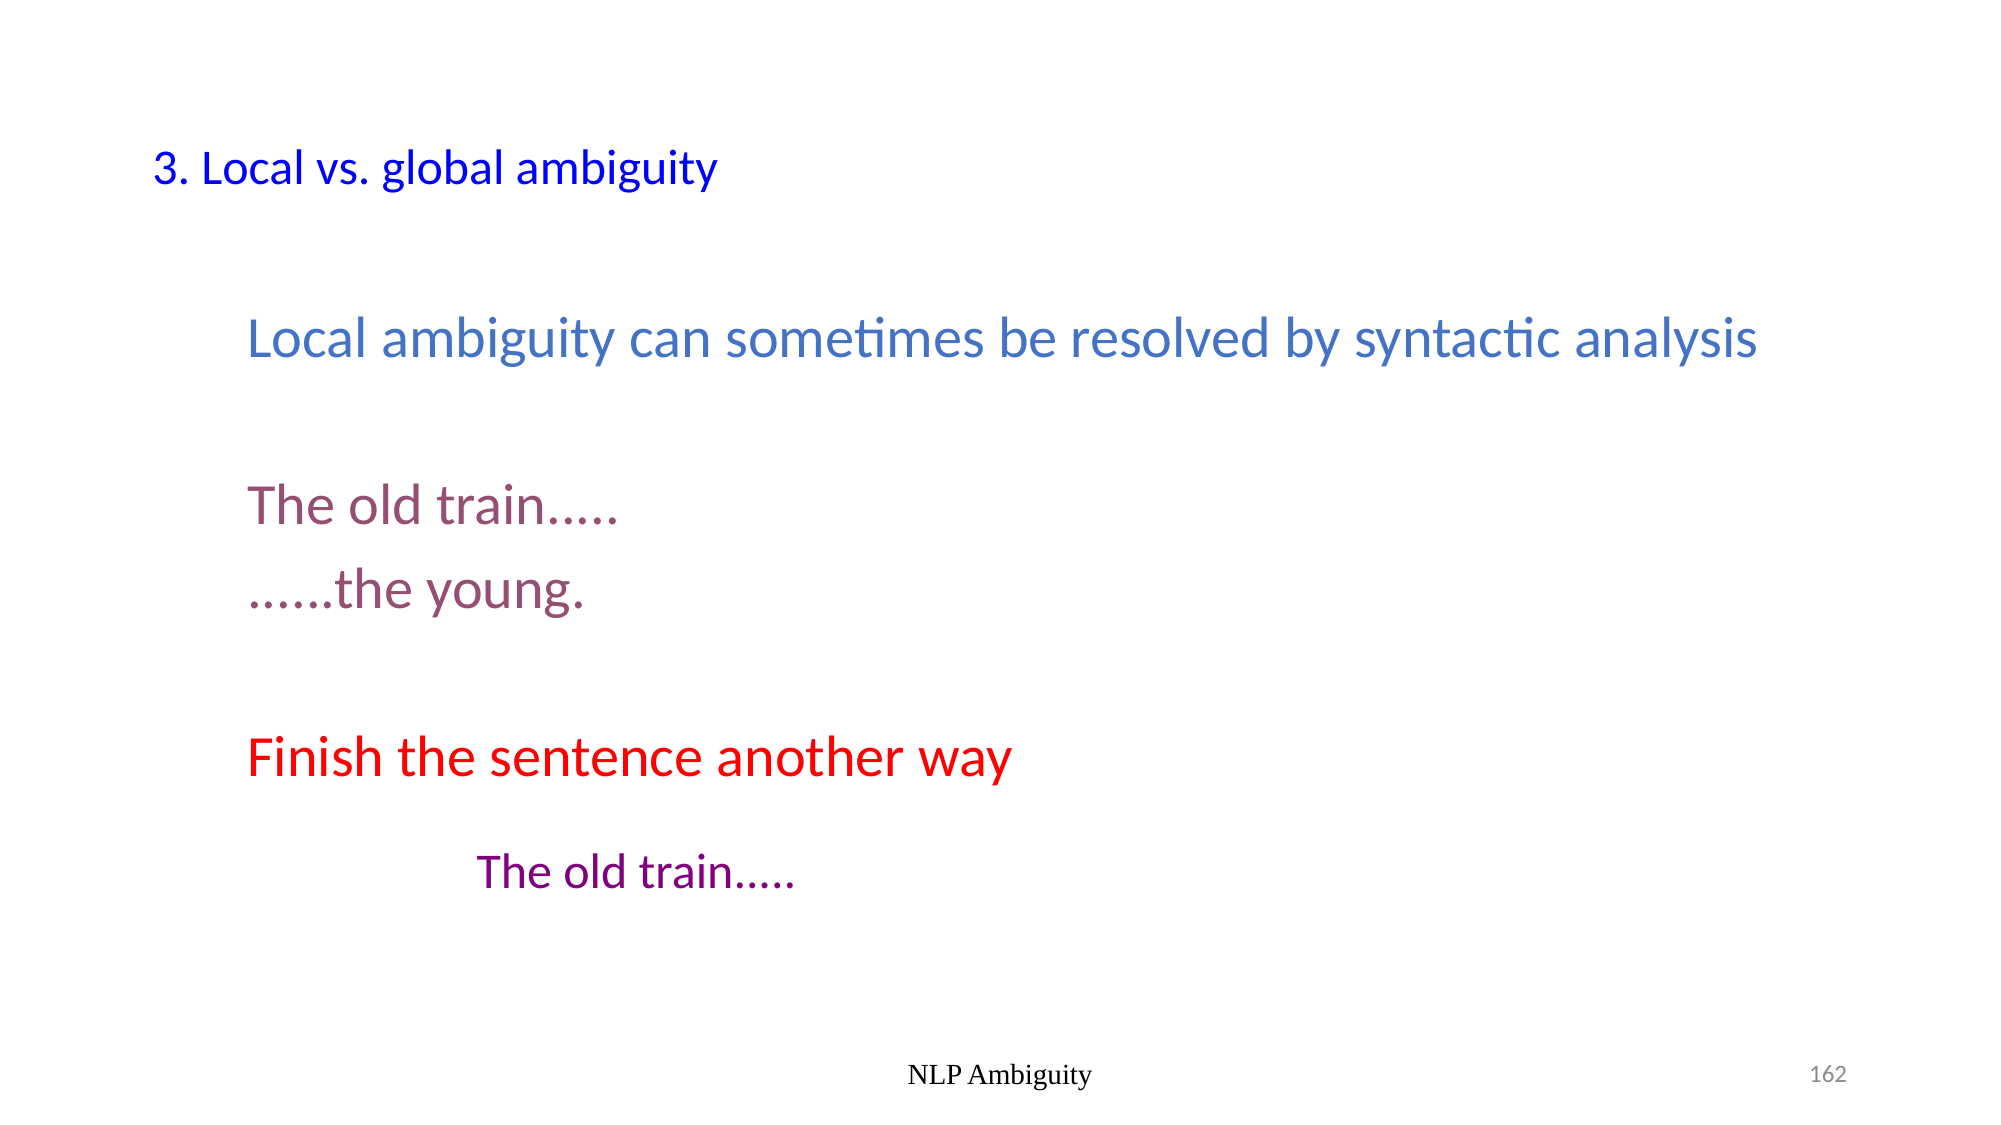

# 3. Local vs. global ambiguity
Local ambiguity can sometimes be resolved by syntactic analysis

The old train.....
......the young.

Finish the sentence another way
The old train.....
NLP Ambiguity
162